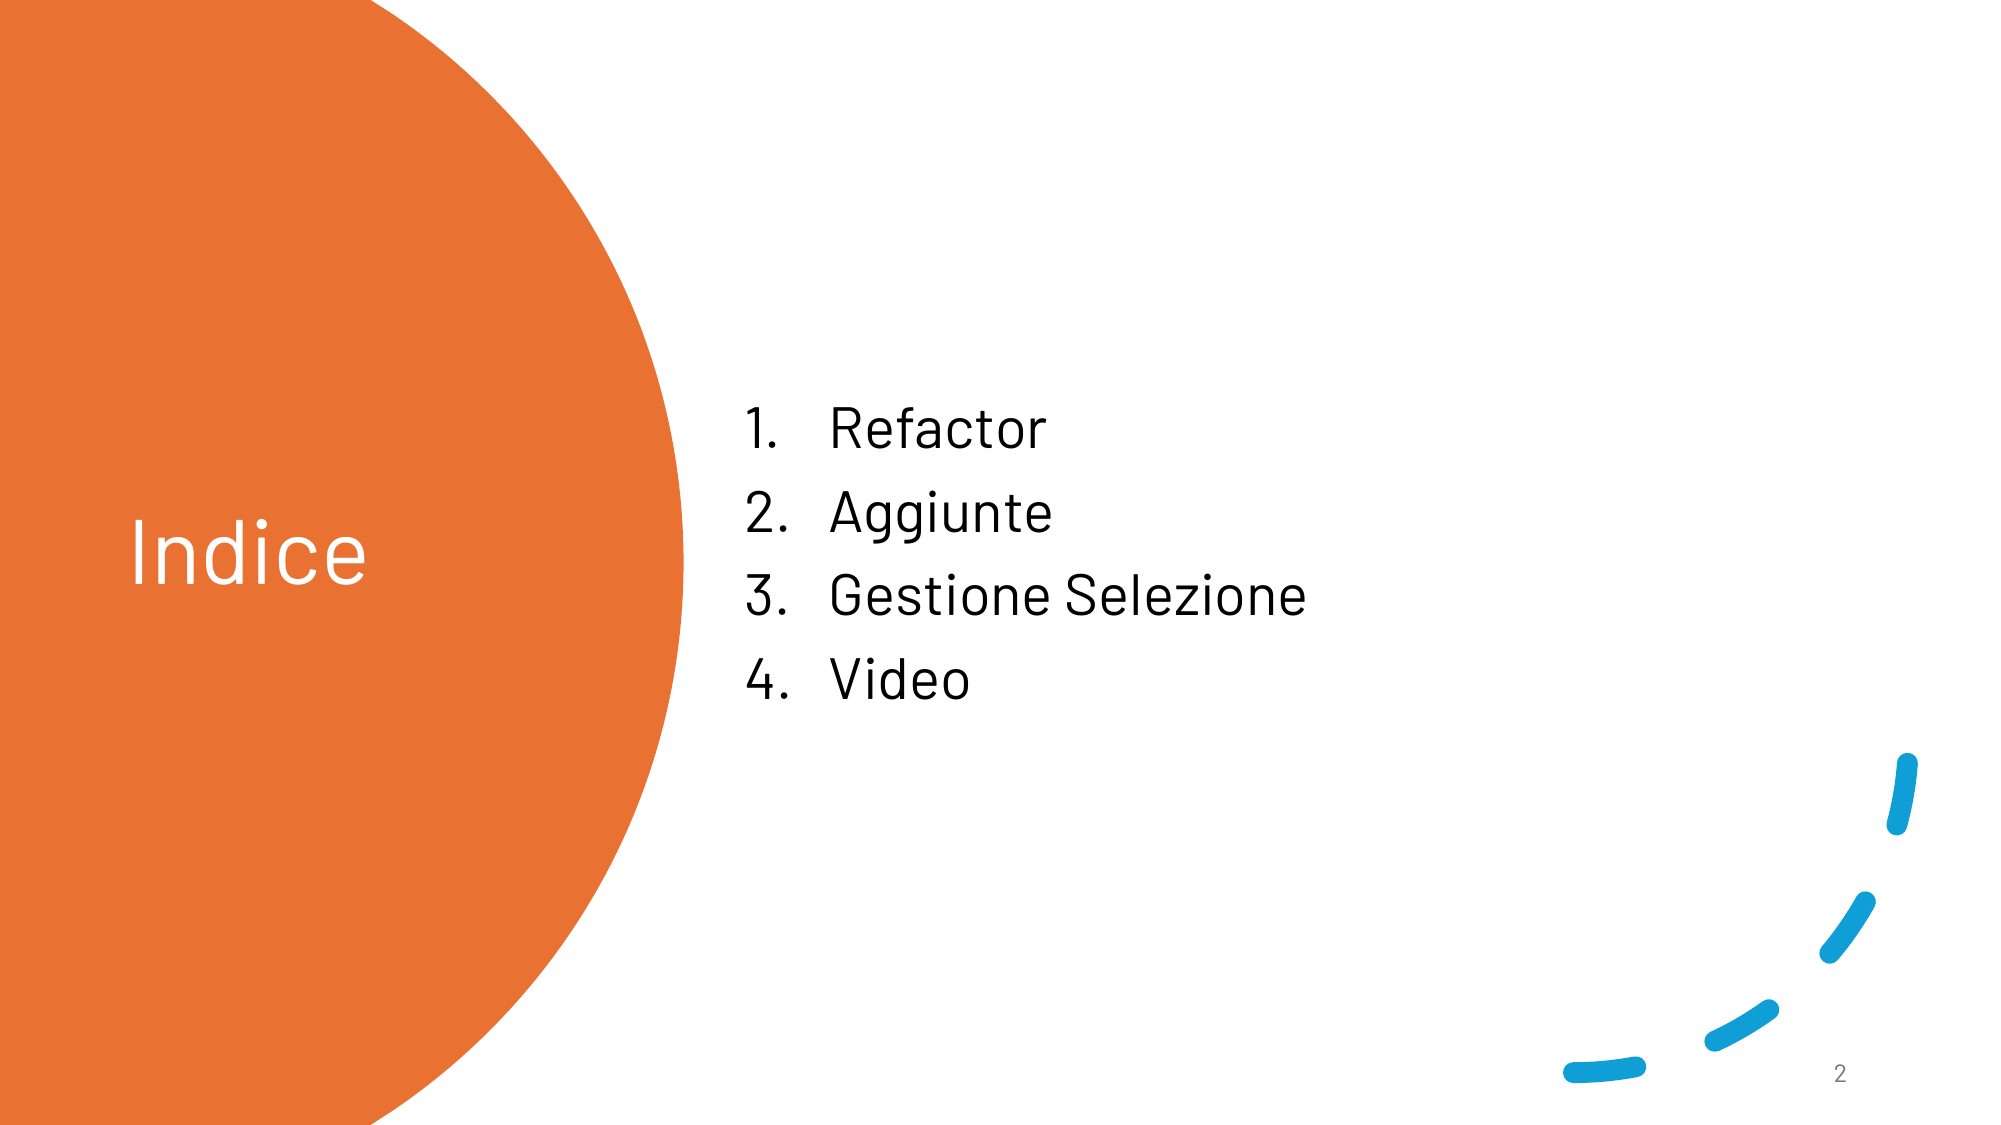

Refactor
Aggiunte
Gestione Selezione
Video
# Indice

2